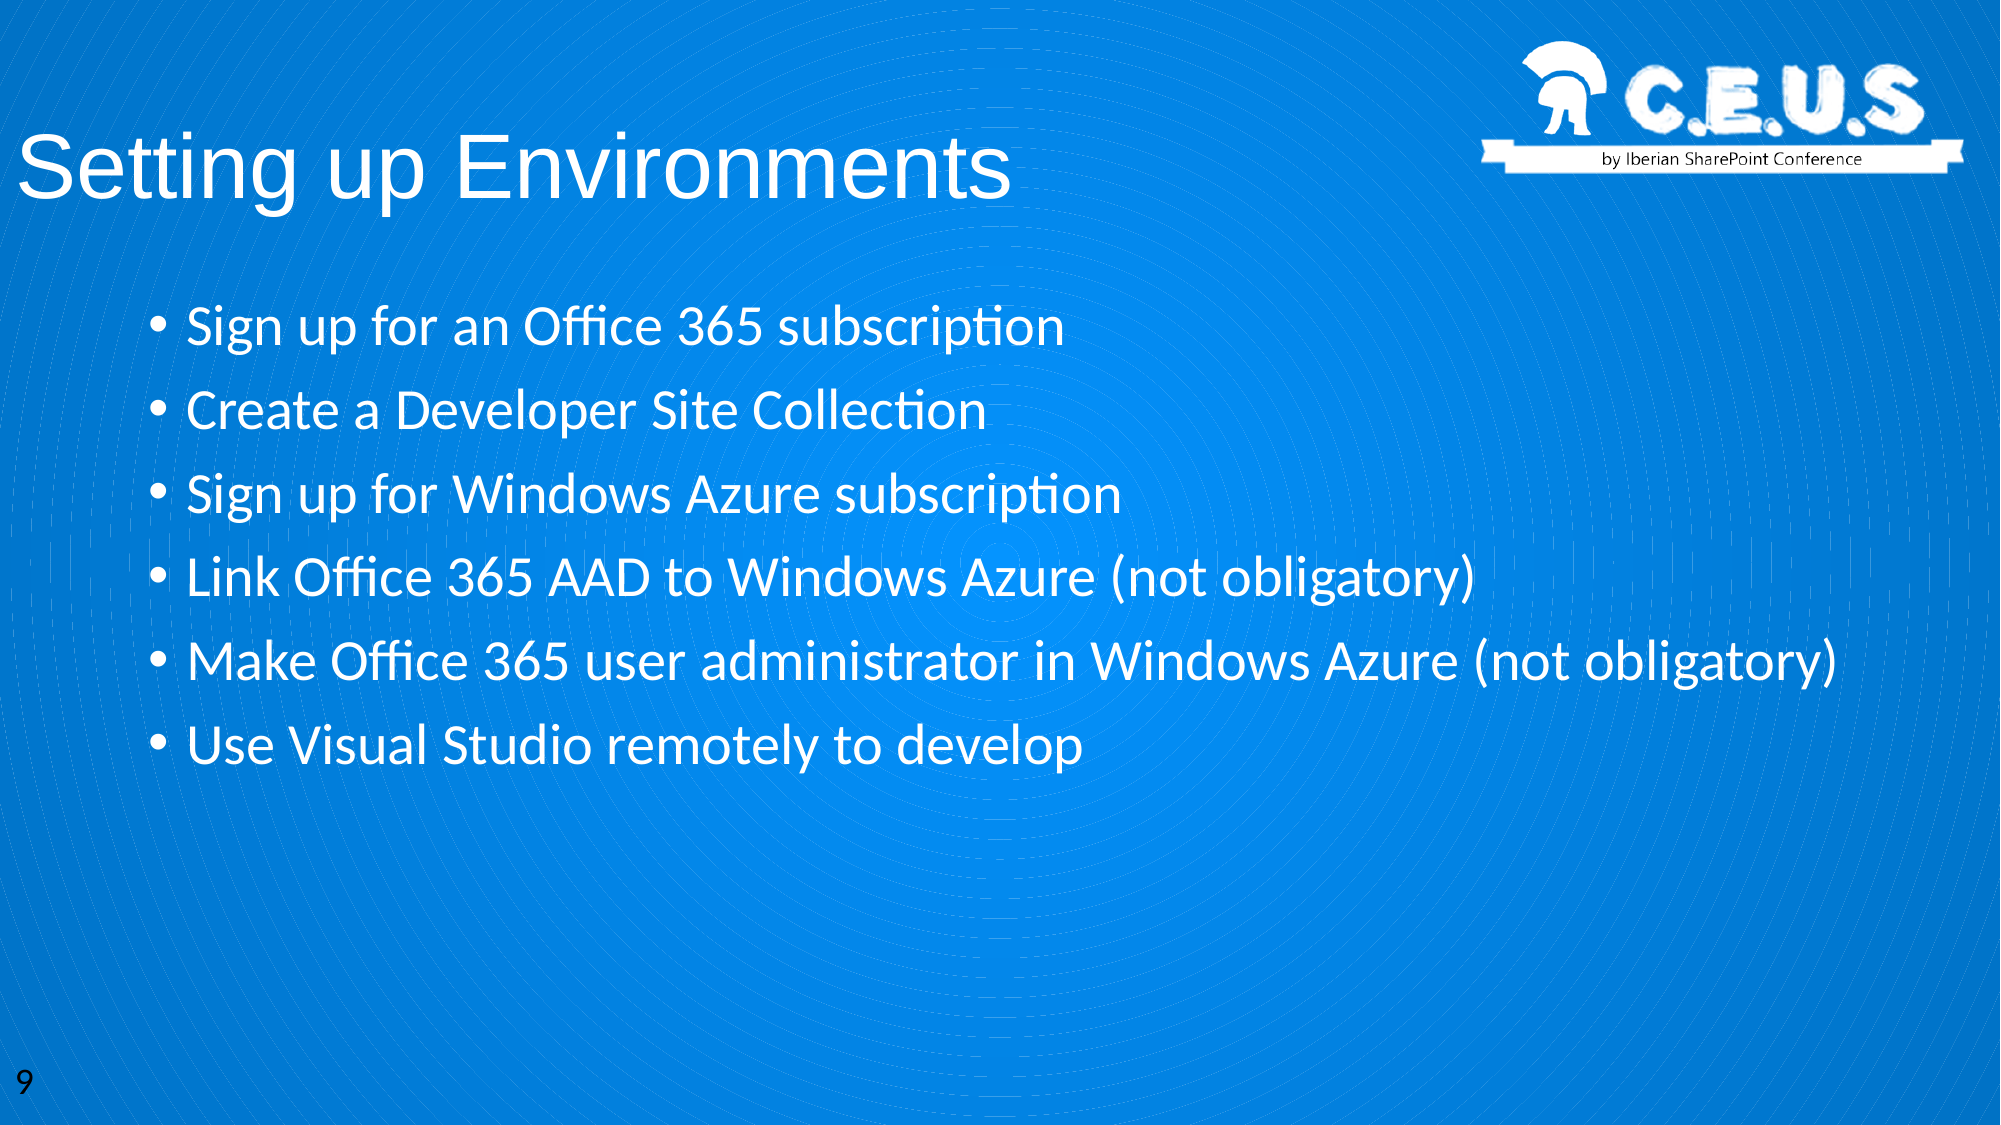

Setting up Environments
Sign up for an Office 365 subscription
Create a Developer Site Collection
Sign up for Windows Azure subscription
Link Office 365 AAD to Windows Azure (not obligatory)
Make Office 365 user administrator in Windows Azure (not obligatory)
Use Visual Studio remotely to develop
9